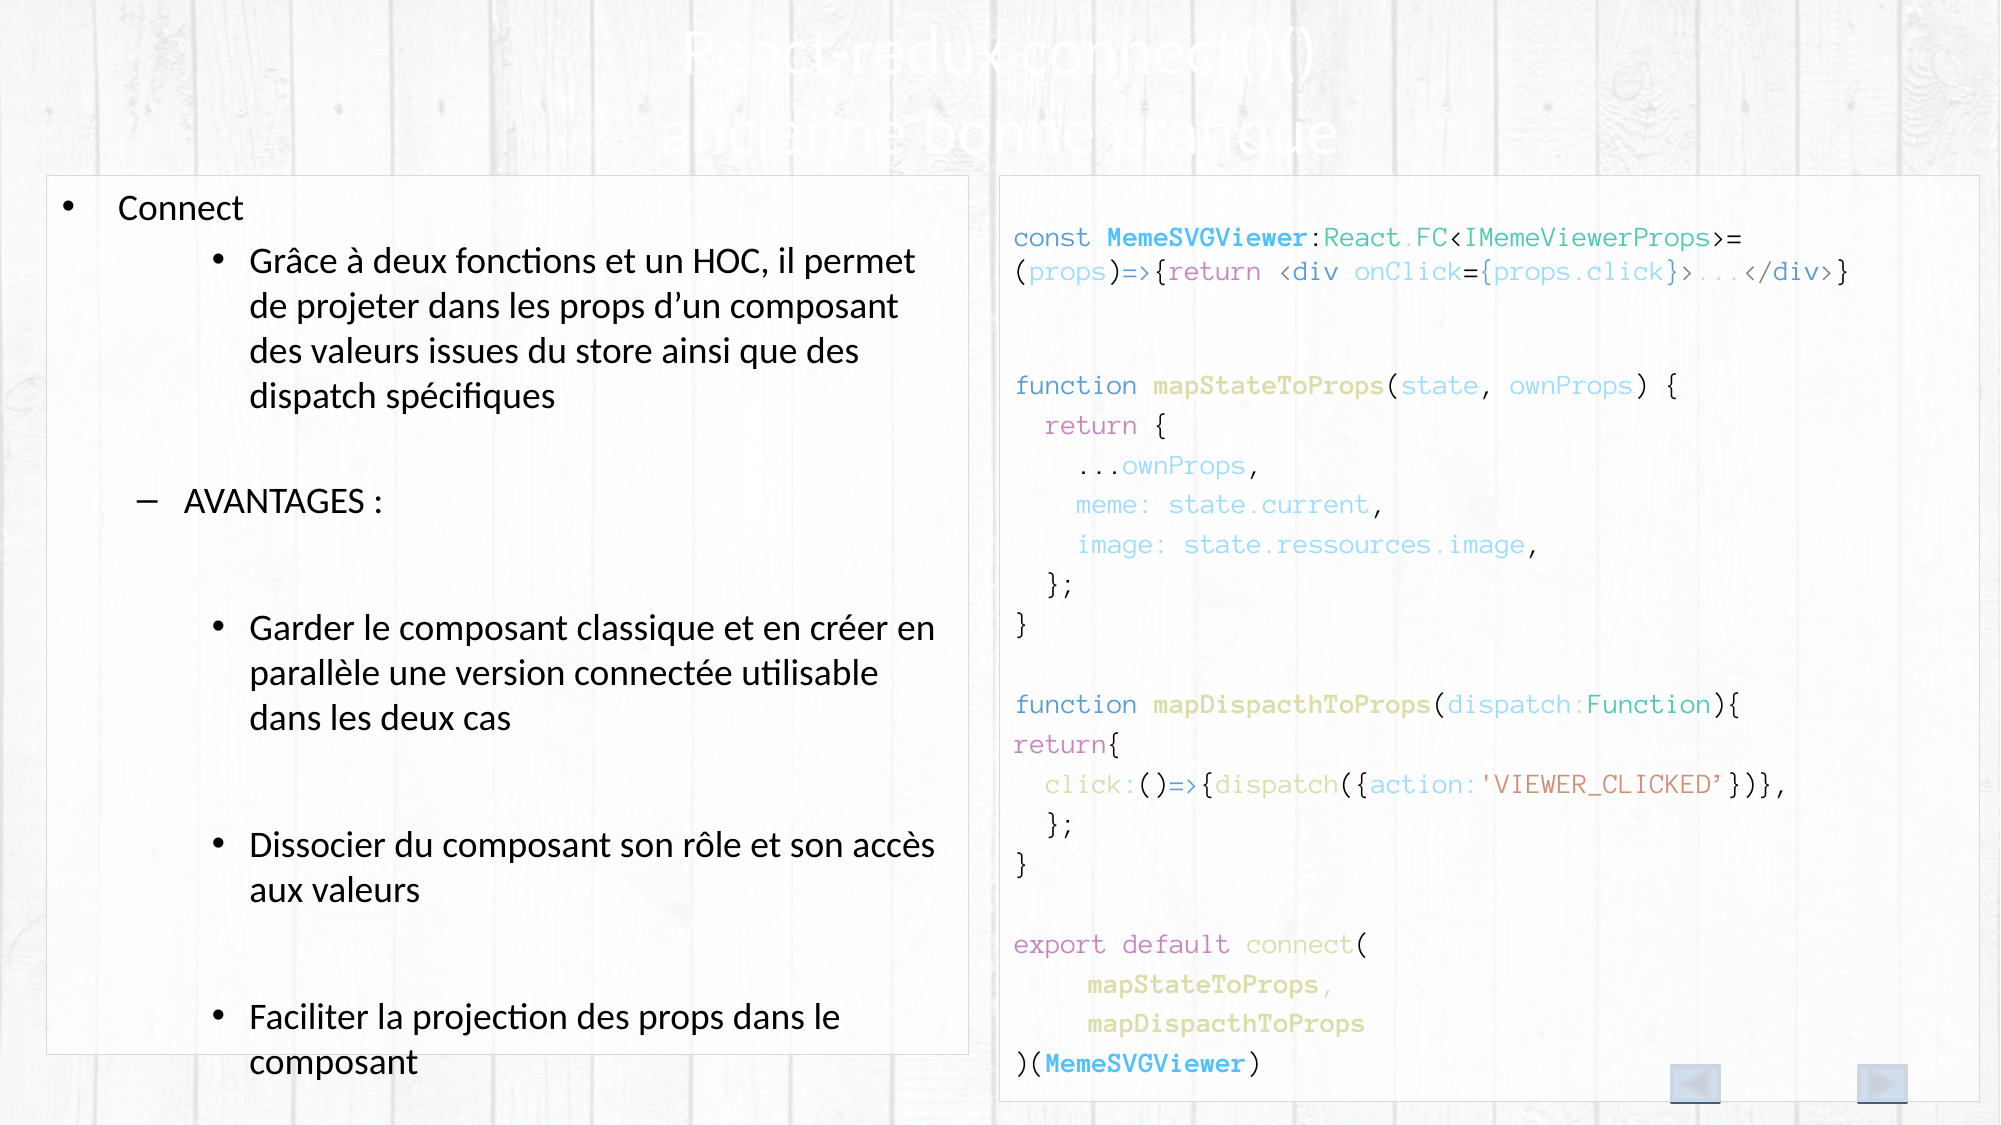

# React-redux connect()() ancienne bonne pratique
Connect
Grâce à deux fonctions et un HOC, il permet de projeter dans les props d’un composant des valeurs issues du store ainsi que des dispatch spécifiques

AVANTAGES :

Garder le composant classique et en créer en parallèle une version connectée utilisable dans les deux cas

Dissocier du composant son rôle et son accès aux valeurs

Faciliter la projection des props dans le composant

const MemeSVGViewer:React.FC<IMemeViewerProps>= (props)=>{return <div onClick={props.click}>...</div>}

function mapStateToProps(state, ownProps) {
  return {
    ...ownProps,
    meme: state.current,
    image: state.ressources.image,
  };
}

function mapDispacthToProps(dispatch:Function){
return{
  click:()=>{dispatch({action:'VIEWER_CLICKED’})},
  };
}

export default connect(
	mapStateToProps,
	mapDispacthToProps
)(MemeSVGViewer)